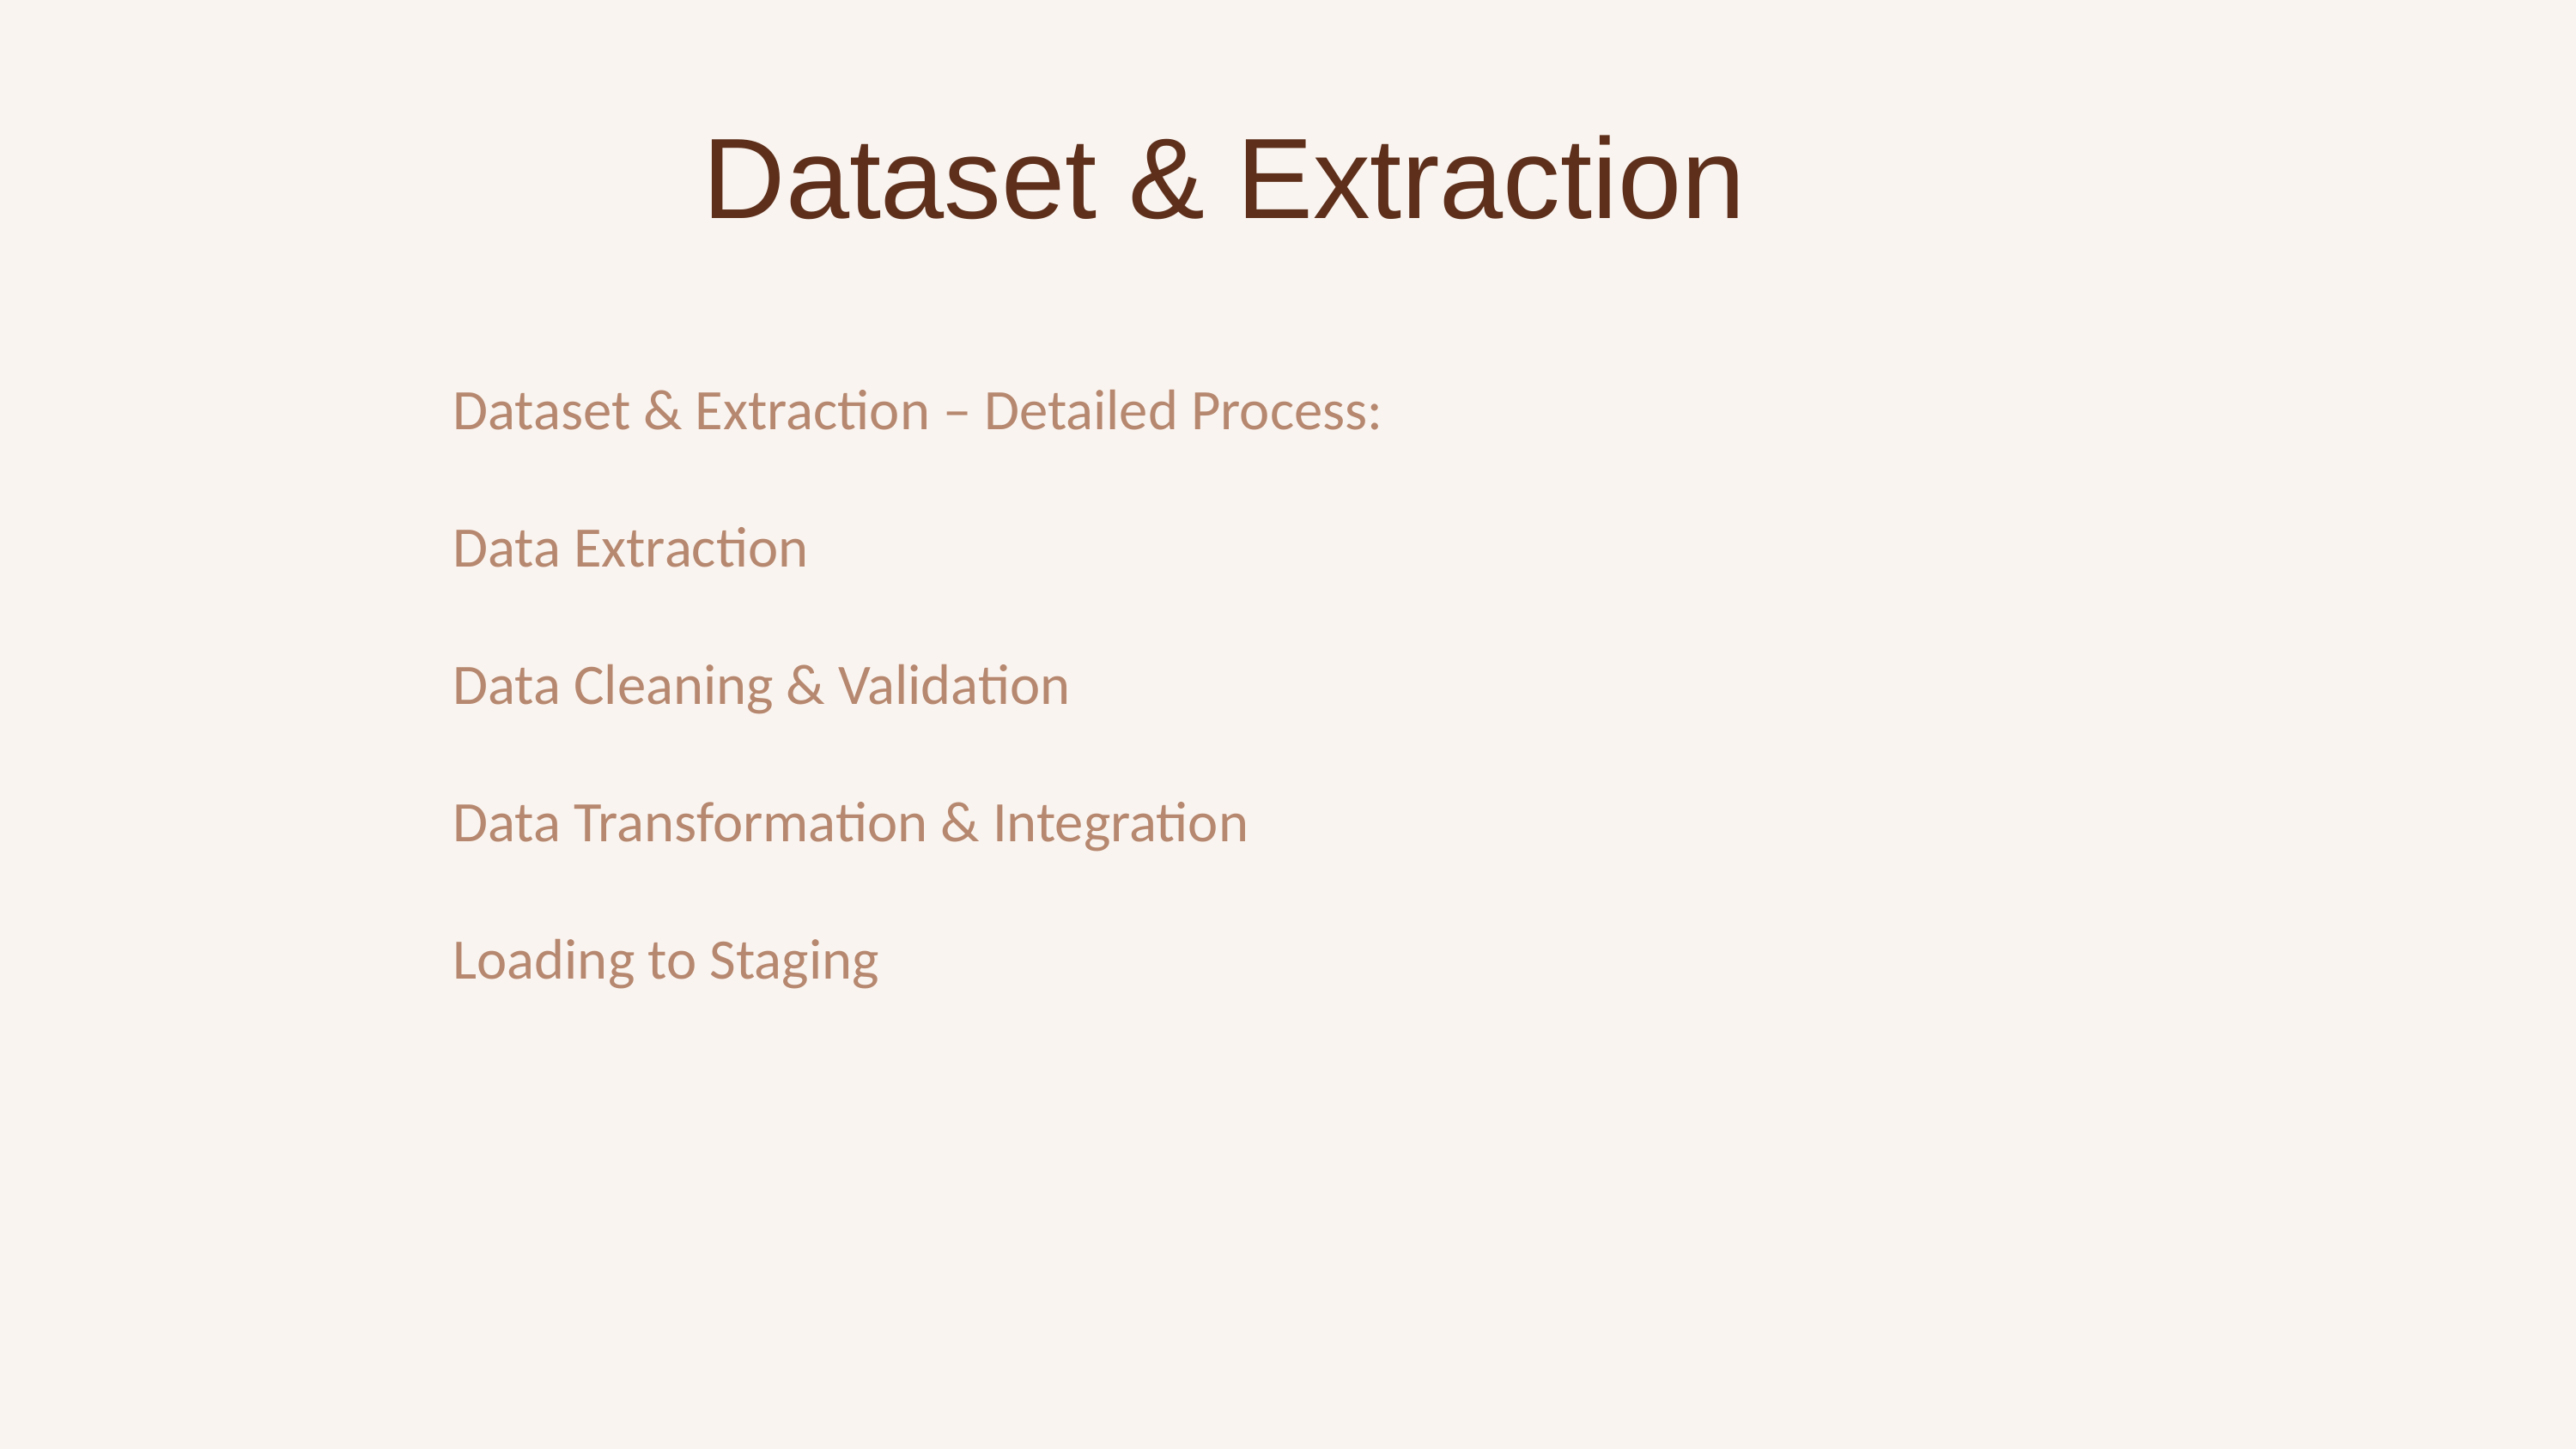

Dataset & Extraction

Dataset & Extraction – Detailed Process:

Data Extraction

Data Cleaning & Validation

Data Transformation & Integration

Loading to Staging